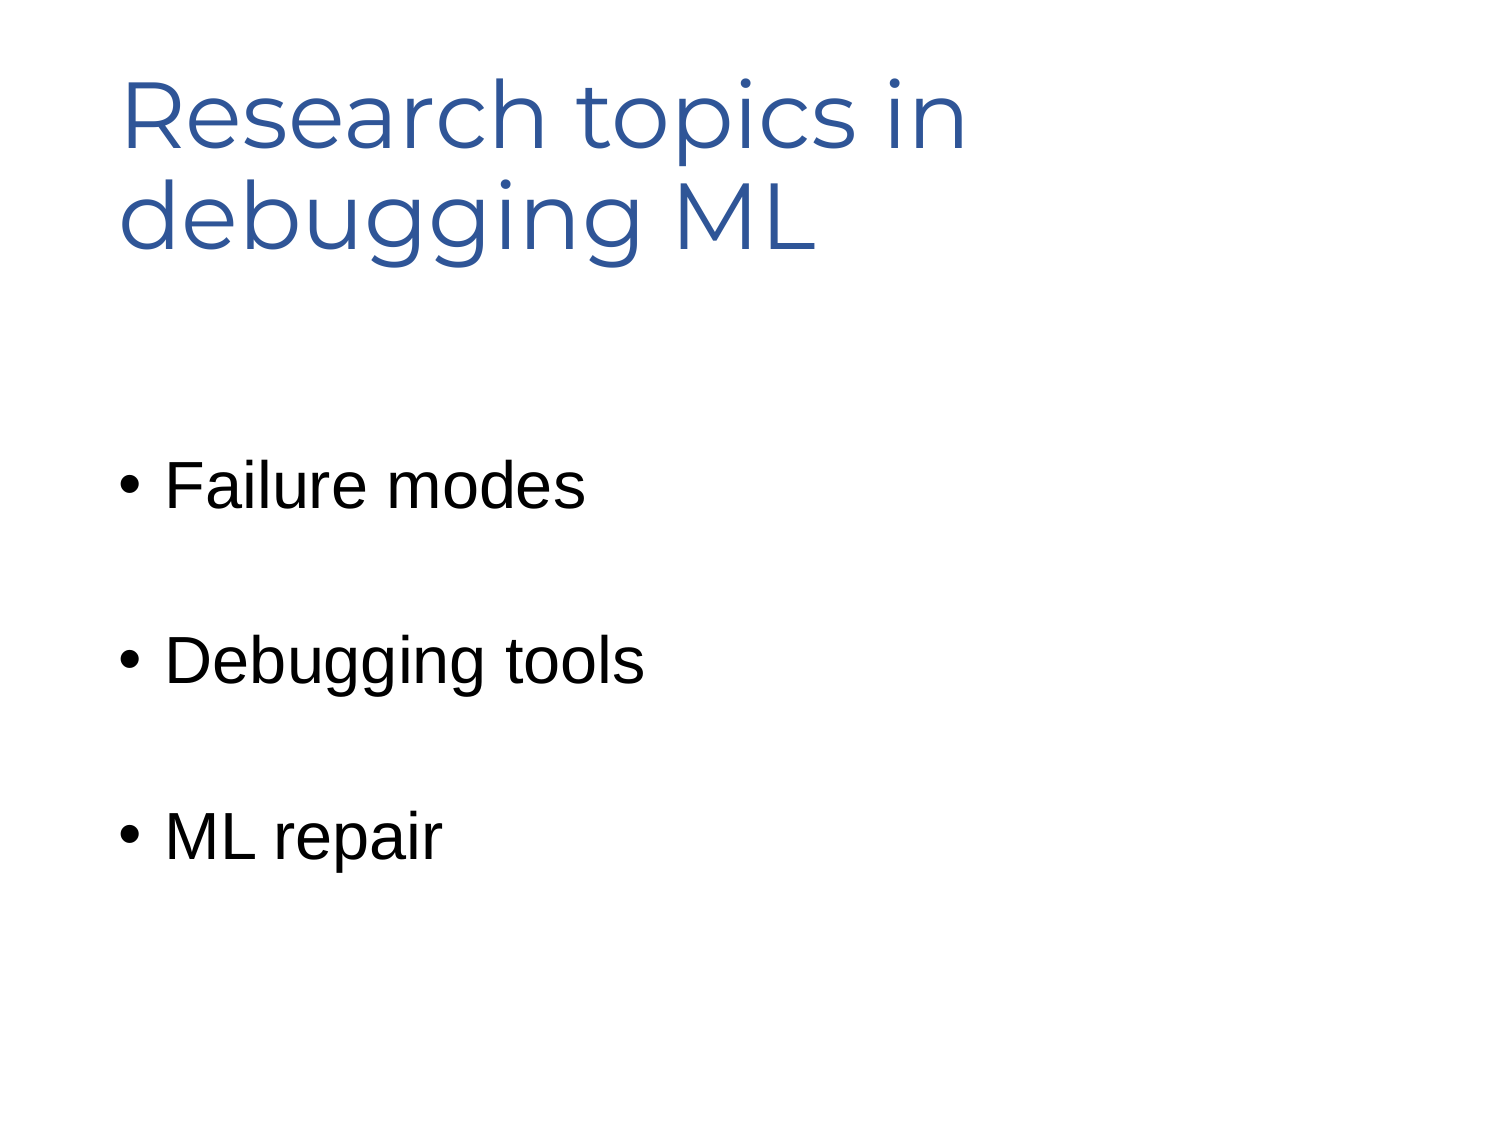

# Research topics in debugging ML
 Failure modes

 Debugging tools

 ML repair